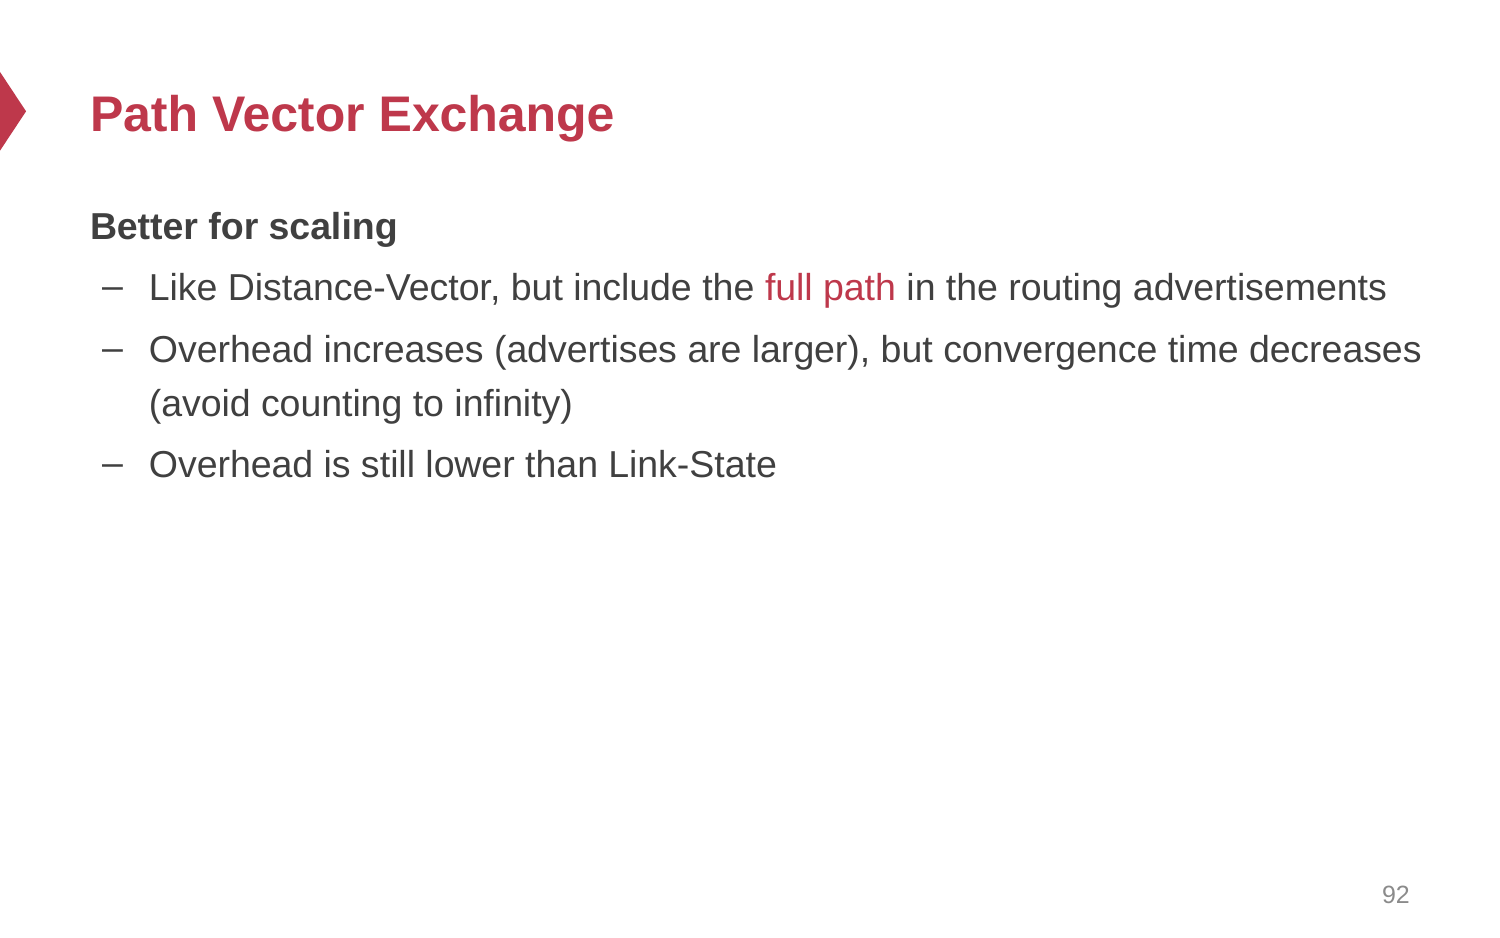

# Path Vector Exchange
Better for scaling
Like Distance-Vector, but include the full path in the routing advertisements
Overhead increases (advertises are larger), but convergence time decreases (avoid counting to infinity)
Overhead is still lower than Link-State

92